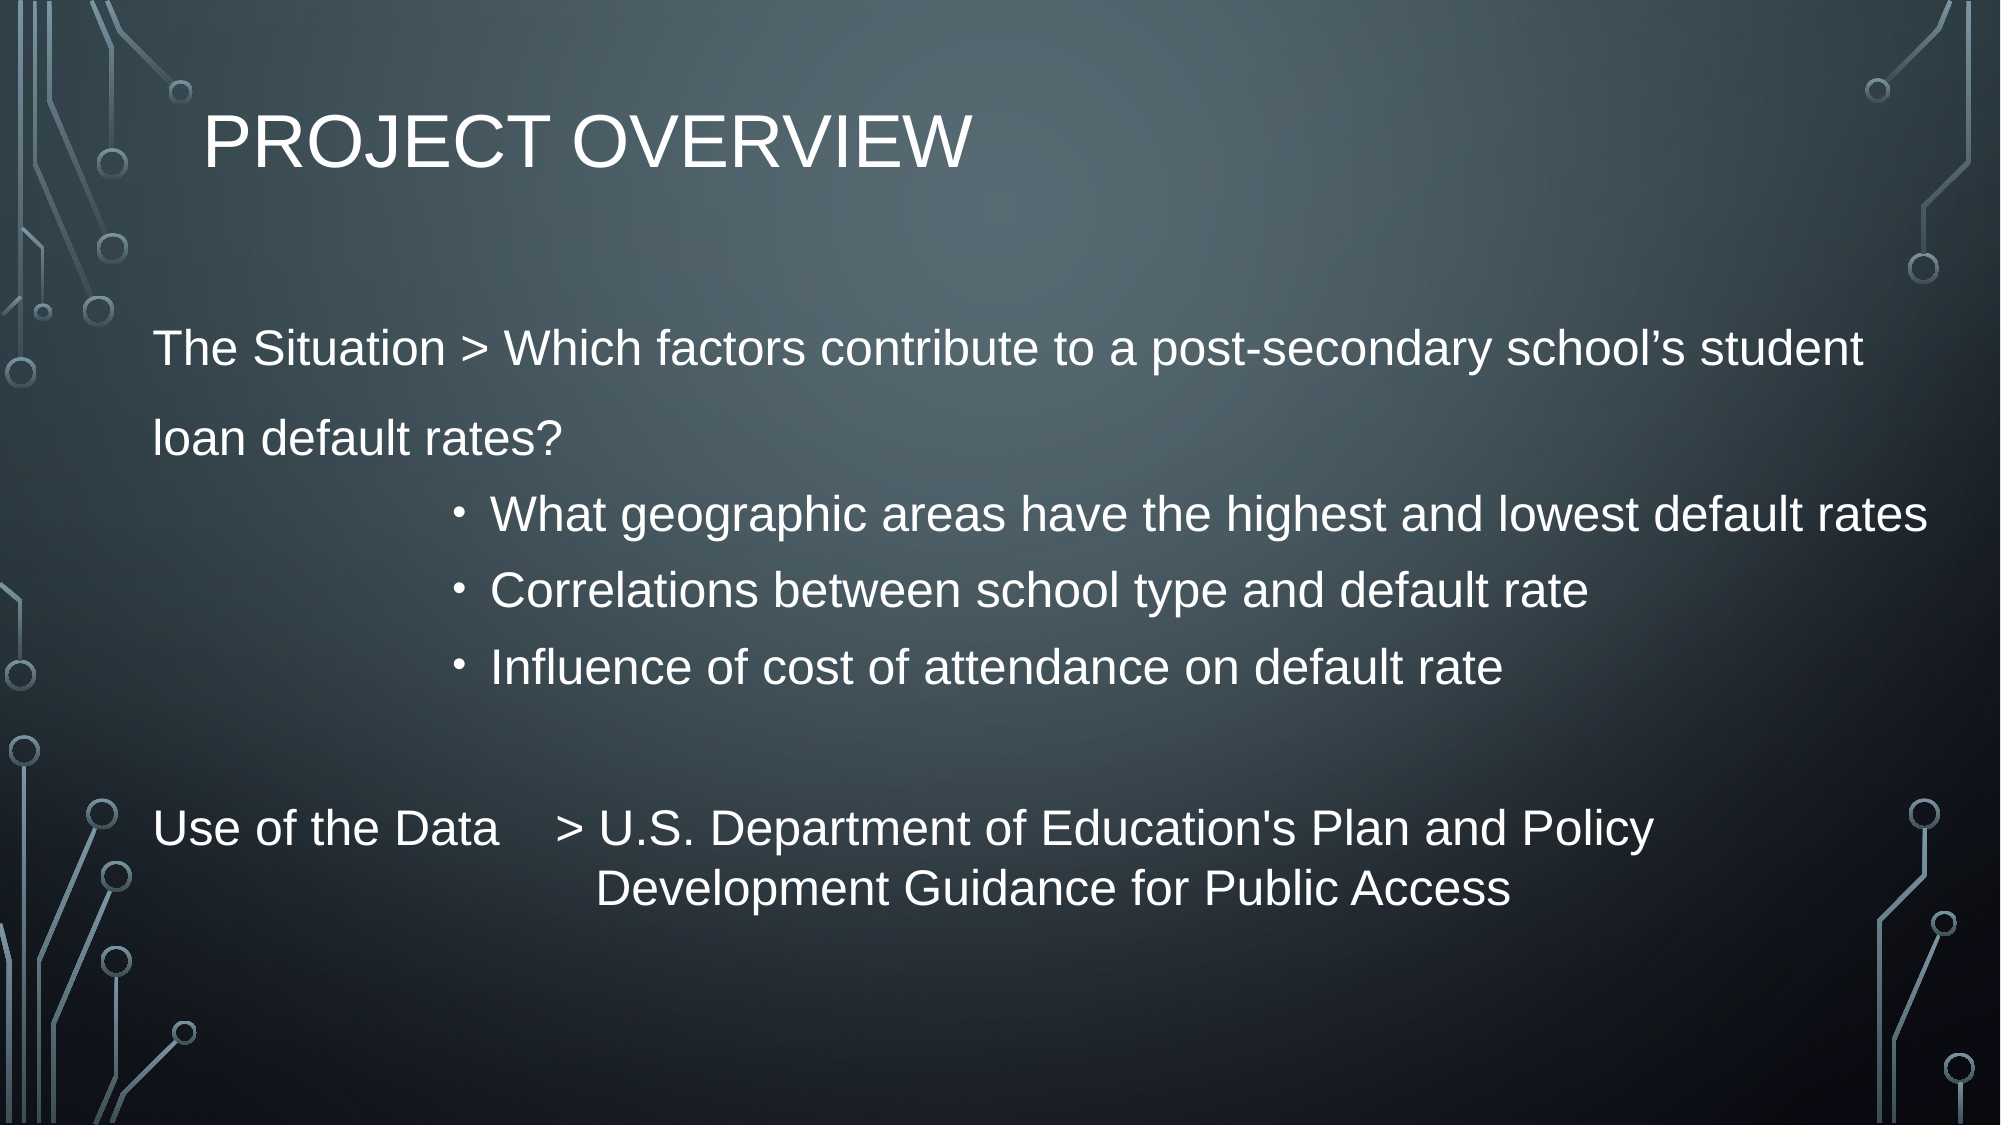

# Project overview
The Situation > Which factors contribute to a post-secondary school’s student loan default rates?
What geographic areas have the highest and lowest default rates
Correlations between school type and default rate
Influence of cost of attendance on default rate

Use of the Data    > U.S. Department of Education's Plan and Policy 		                     Development Guidance for Public Access